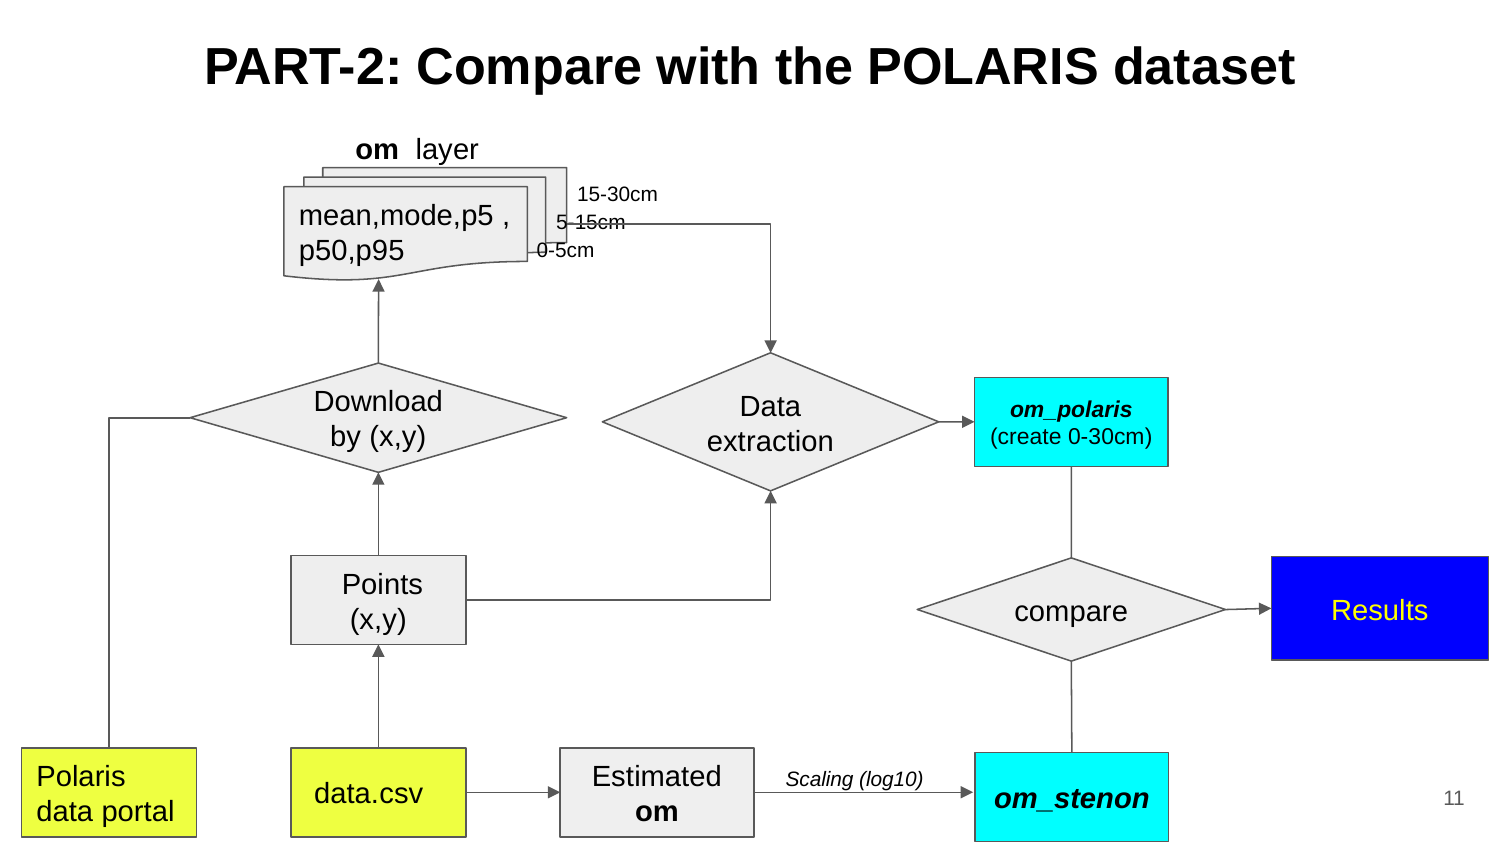

# PART-2: Compare with the POLARIS dataset
om  layer
mean,mode,p5 ,p50,p95
15-30cm
5-15cm
0-5cm
Data extraction
Download by (x,y)
om_polaris (create 0-30cm)
 Points (x,y)
Results
compare
Polaris data portal
 data.csv
Estimated om
Scaling (log10)
om_stenon
11